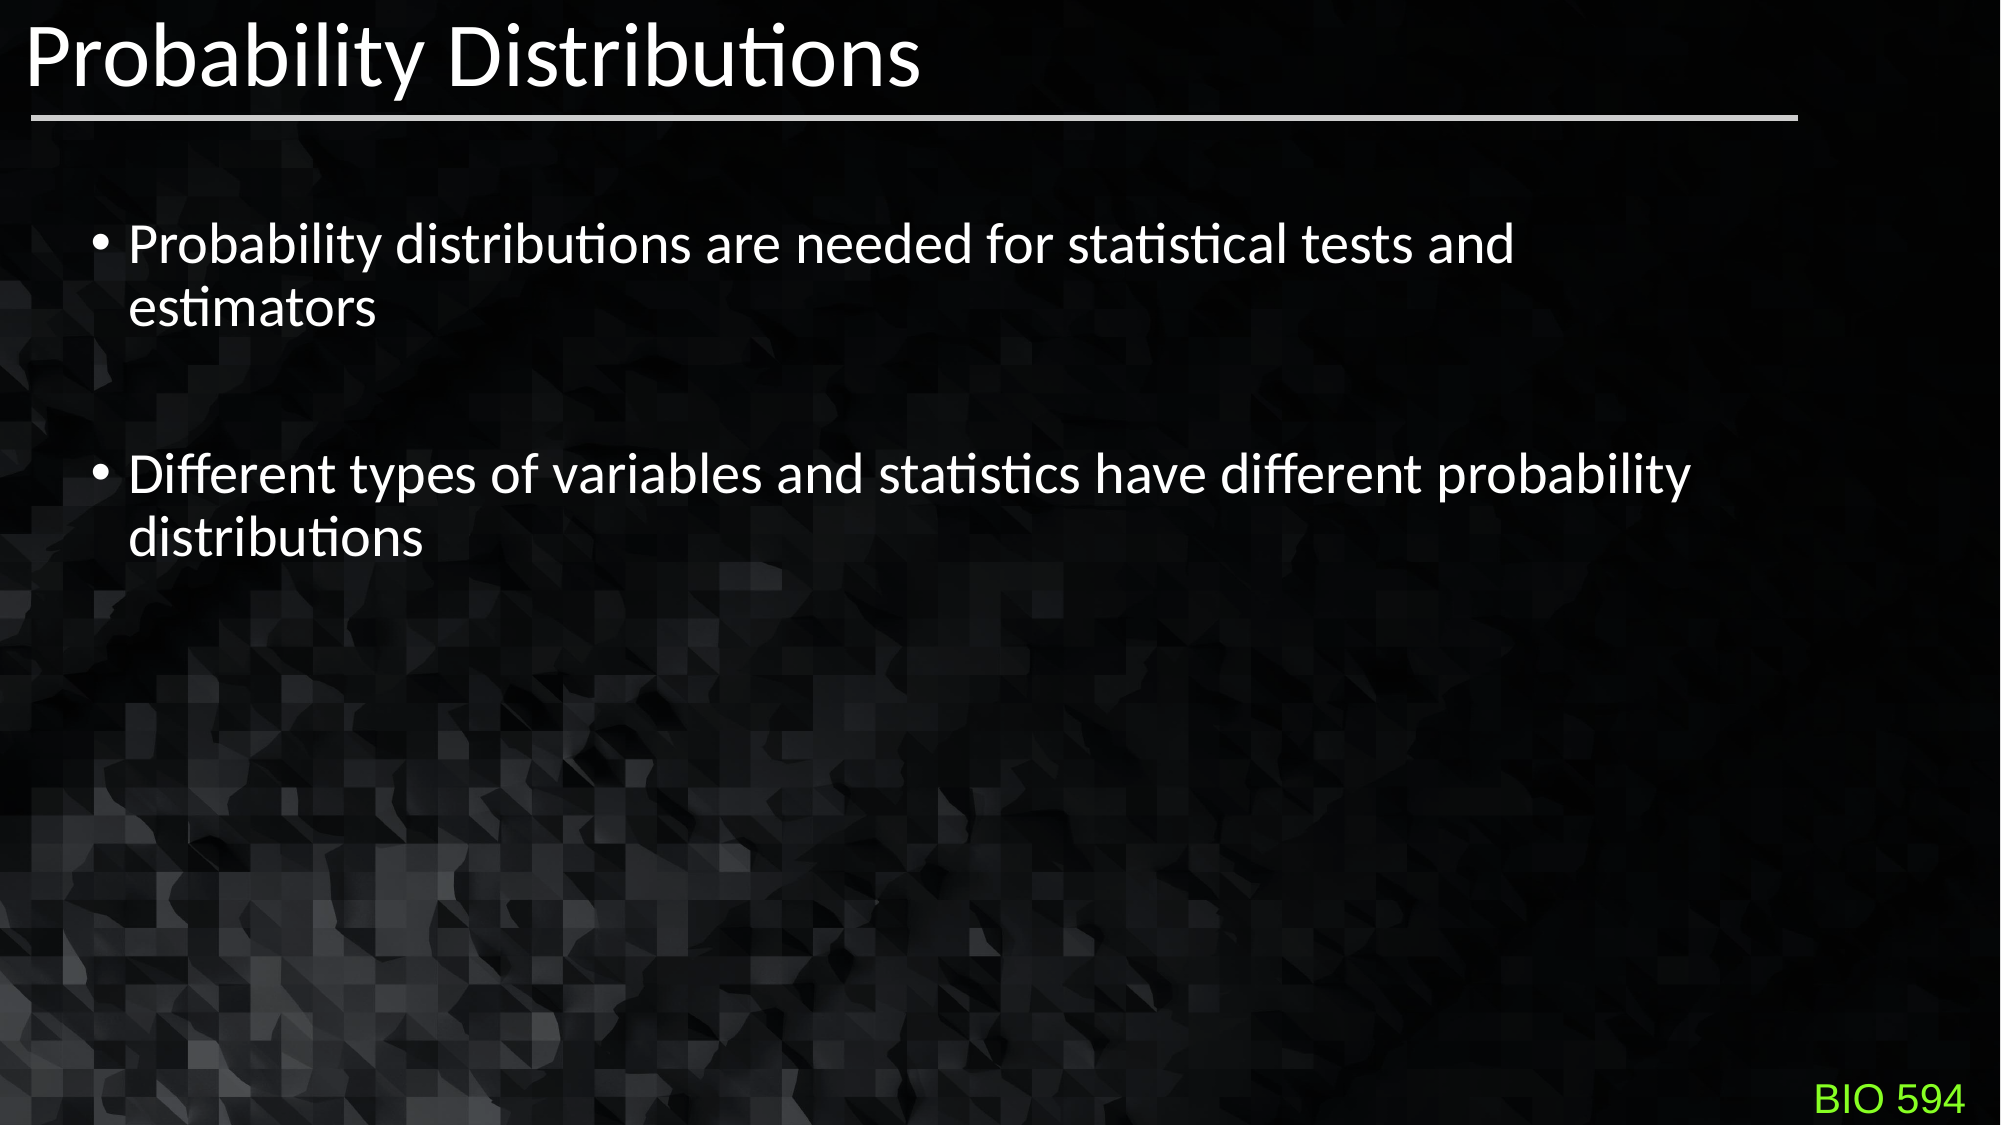

# Probability Distributions
Probability distributions are needed for statistical tests and estimators

Different types of variables and statistics have different probability distributions